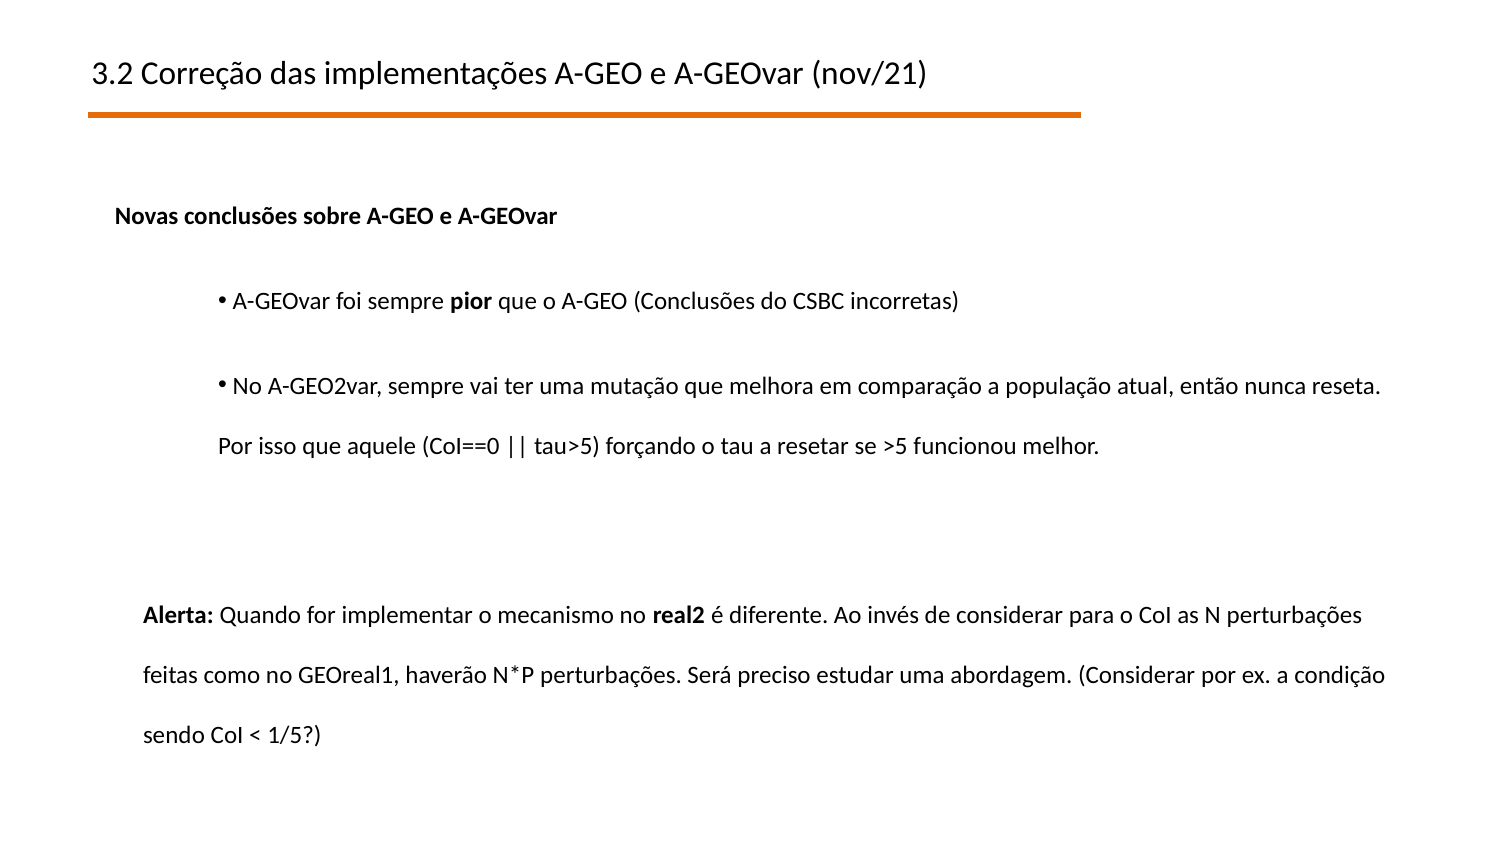

3.2 Correção das implementações A-GEO e A-GEOvar (nov/21)
Novas conclusões sobre A-GEO e A-GEOvar
 A-GEOvar foi sempre pior que o A-GEO (Conclusões do CSBC incorretas)
 No A-GEO2var, sempre vai ter uma mutação que melhora em comparação a população atual, então nunca reseta. Por isso que aquele (CoI==0 || tau>5) forçando o tau a resetar se >5 funcionou melhor.

Alerta: Quando for implementar o mecanismo no real2 é diferente. Ao invés de considerar para o CoI as N perturbações feitas como no GEOreal1, haverão N*P perturbações. Será preciso estudar uma abordagem. (Considerar por ex. a condição sendo CoI < 1/5?)